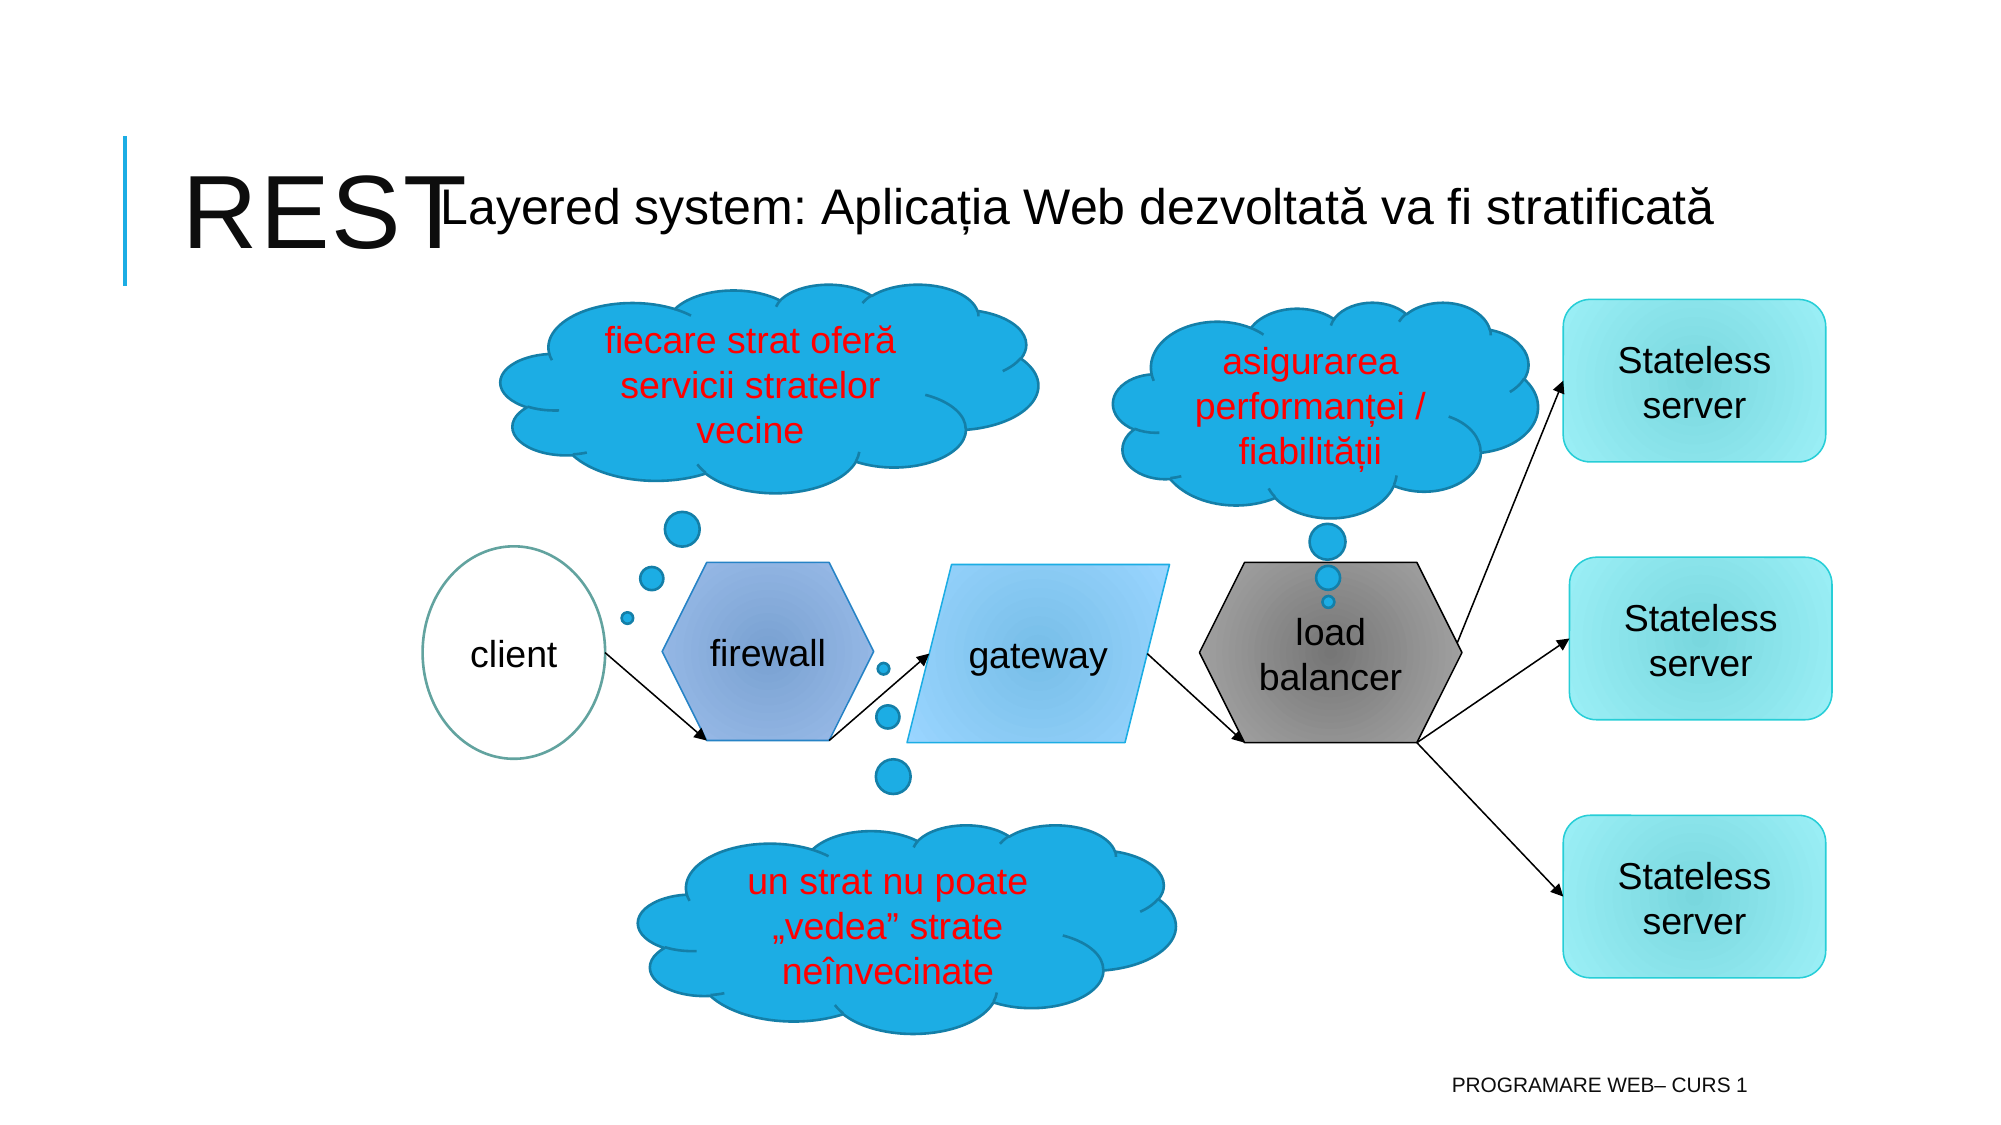

# rest
Layered system: Aplicația Web dezvoltată va fi stratificată
fiecare strat oferă servicii stratelor vecine
Stateless server
asigurarea performanței / fiabilității
client
Stateless server
firewall
load balancer
gateway
Stateless server
un strat nu poate „vedea” strate neînvecinate

25.02.2010
Programare Web– Curs 1
55